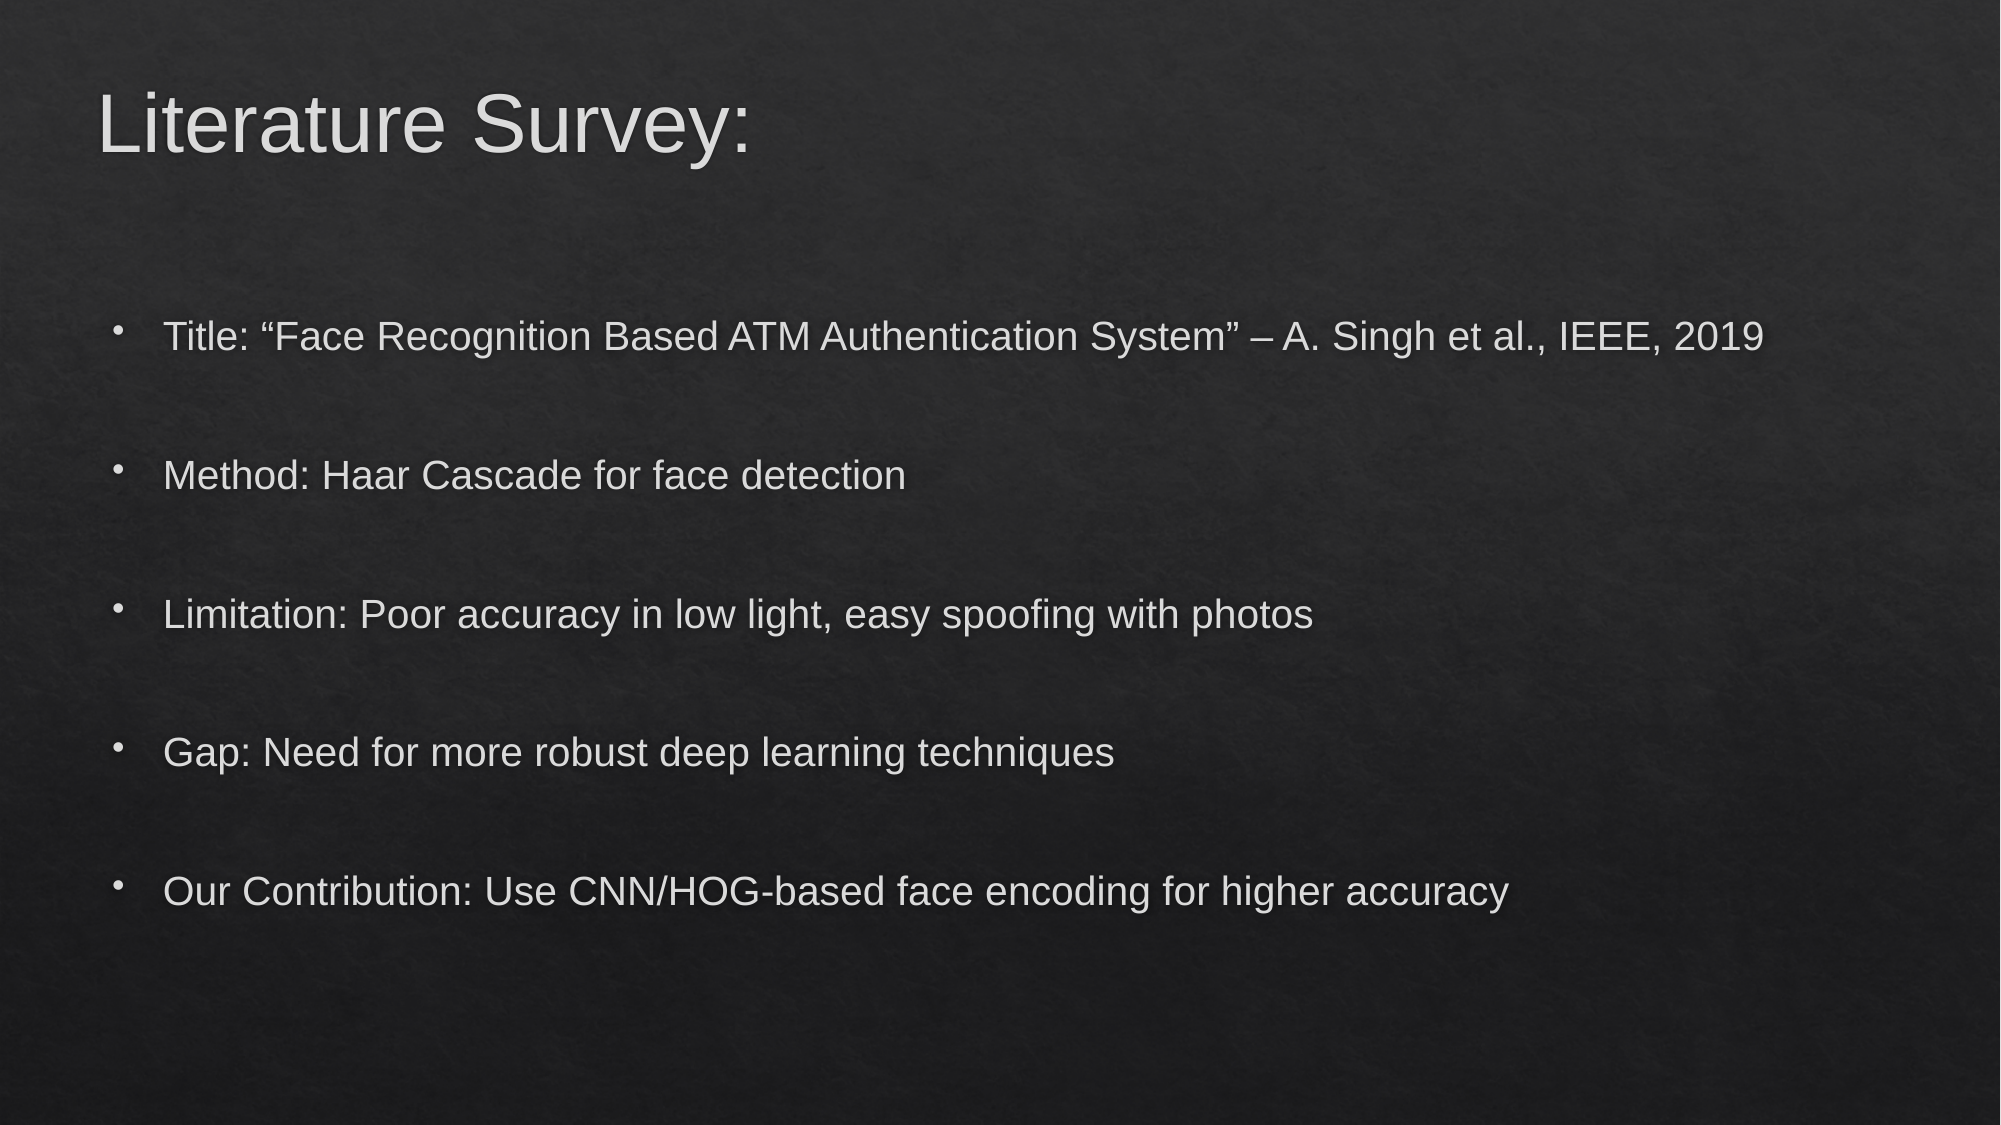

# Literature Survey:
Title: “Face Recognition Based ATM Authentication System” – A. Singh et al., IEEE, 2019

Method: Haar Cascade for face detection

Limitation: Poor accuracy in low light, easy spoofing with photos

Gap: Need for more robust deep learning techniques

Our Contribution: Use CNN/HOG-based face encoding for higher accuracy